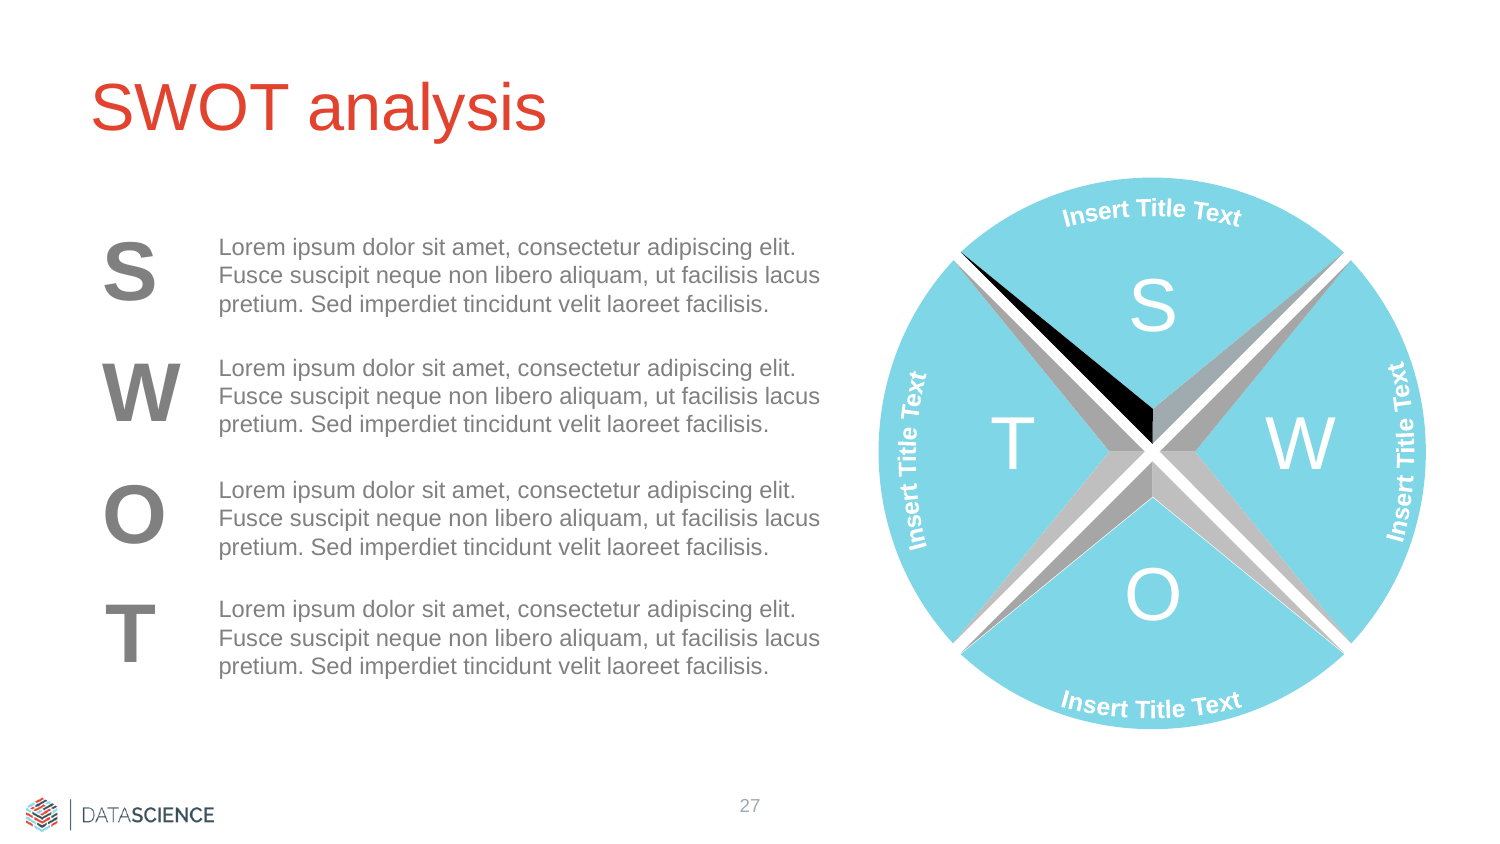

# SWOT analysis

Insert Title Text
S
S
Lorem ipsum dolor sit amet, consectetur adipiscing elit. Fusce suscipit neque non libero aliquam, ut facilisis lacus pretium. Sed imperdiet tincidunt velit laoreet facilisis.

T
Insert Title Text

W
Insert Title Text

W
Lorem ipsum dolor sit amet, consectetur adipiscing elit. Fusce suscipit neque non libero aliquam, ut facilisis lacus pretium. Sed imperdiet tincidunt velit laoreet facilisis.
O
Lorem ipsum dolor sit amet, consectetur adipiscing elit. Fusce suscipit neque non libero aliquam, ut facilisis lacus pretium. Sed imperdiet tincidunt velit laoreet facilisis.

Insert Title Text
O
T
Lorem ipsum dolor sit amet, consectetur adipiscing elit. Fusce suscipit neque non libero aliquam, ut facilisis lacus pretium. Sed imperdiet tincidunt velit laoreet facilisis.
27